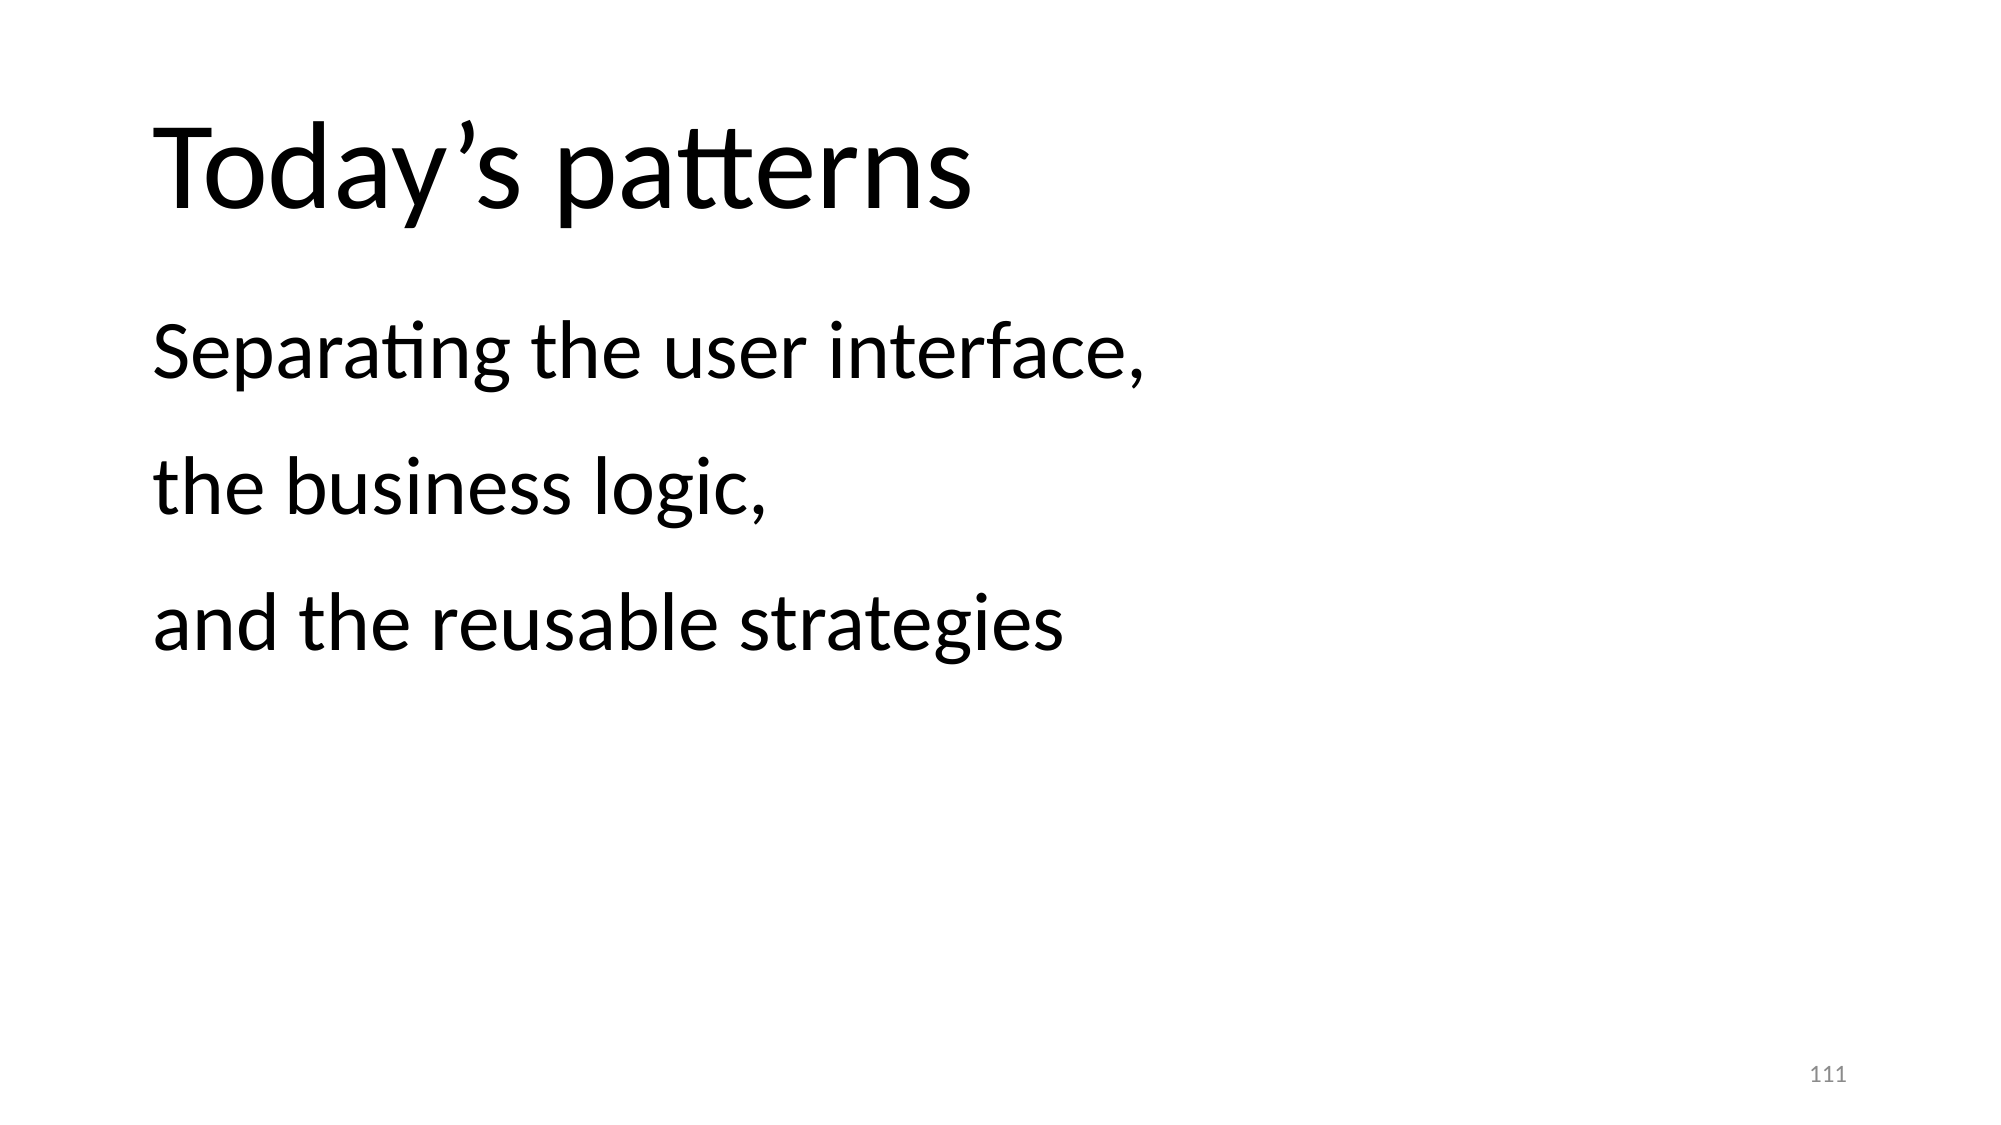

# Today’s patterns
Separating the user interface,
the business logic,
and the reusable strategies
111